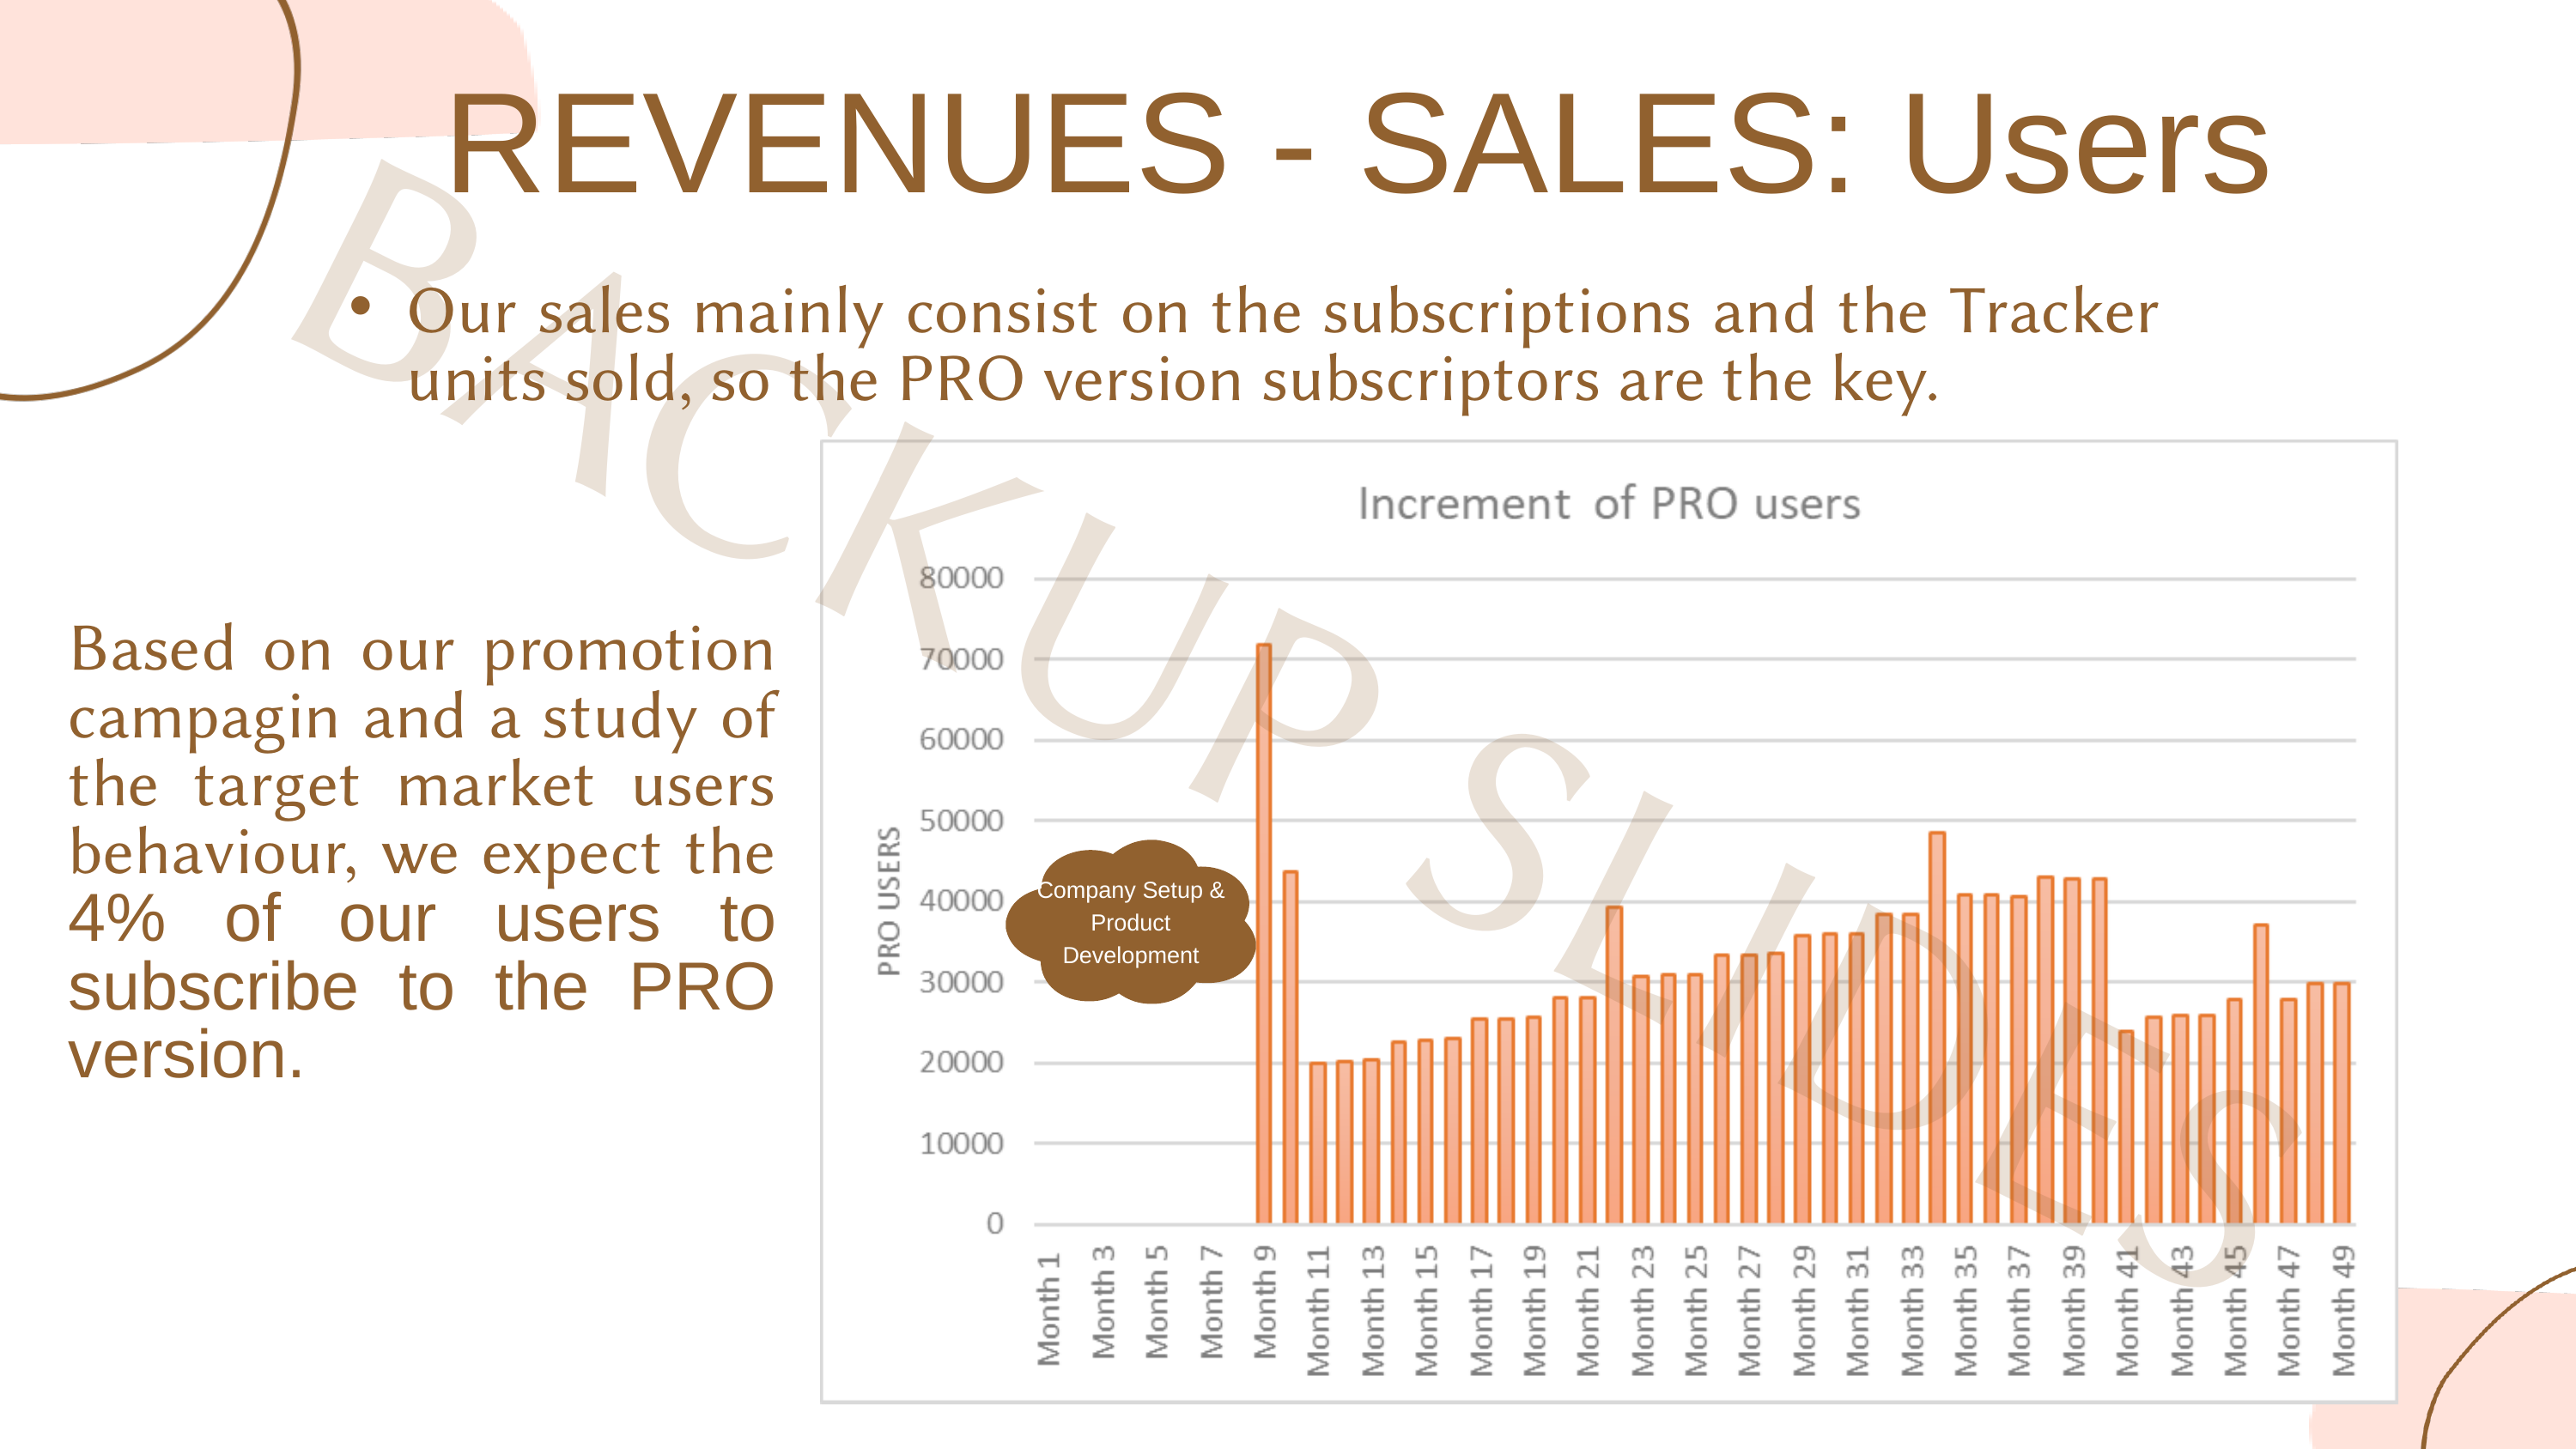

REVENUES - SALES: Users
Our sales mainly consist on the subscriptions and the Tracker units sold, so the PRO version subscriptors are the key.

BACKUP SLIDES
Based on our promotion campagin and a study of the target market users behaviour, we expect the 4% of our users to subscribe to the PRO version.

Company Setup & Product Development